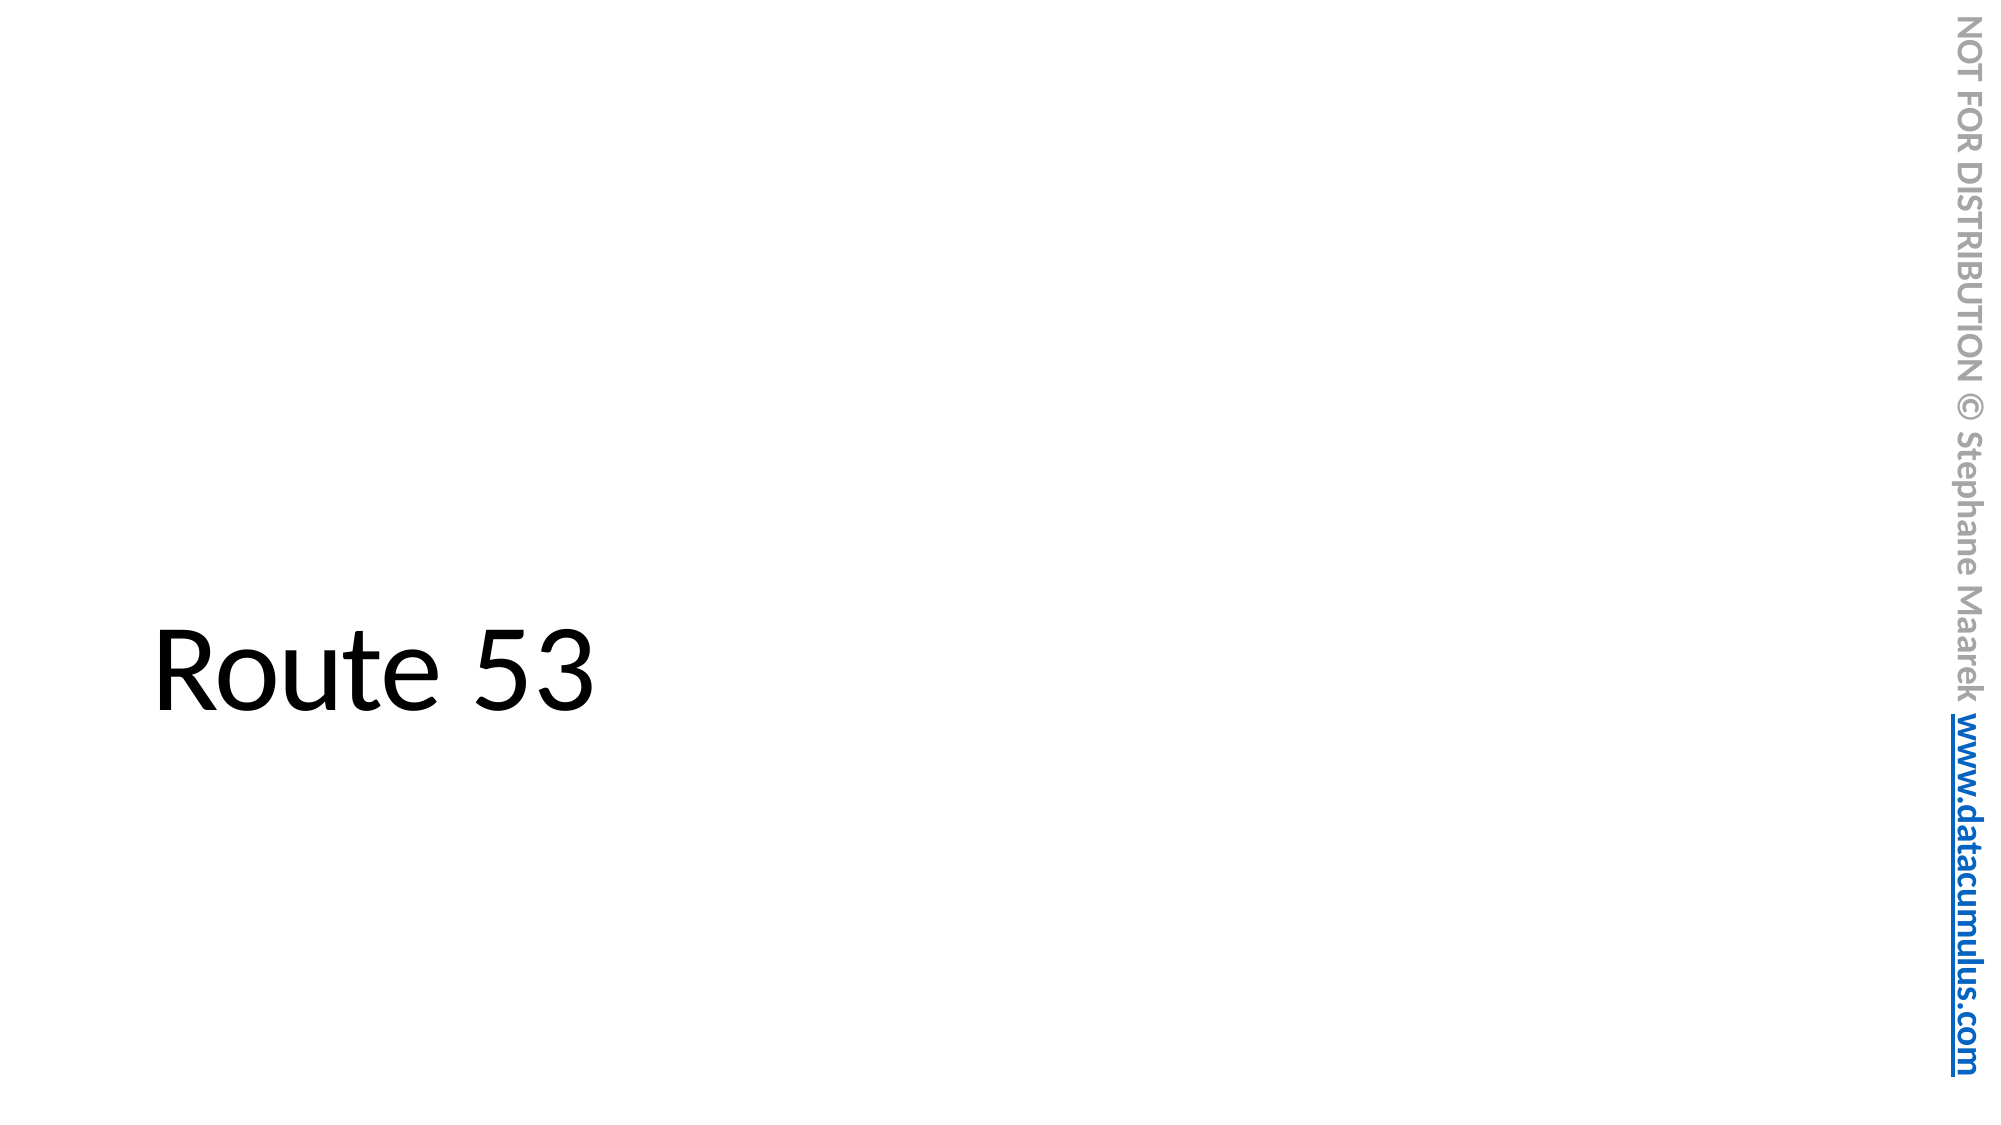

NOT FOR DISTRIBUTION © Stephane Maarek www.datacumulus.com
# Route 53
© Stephane Maarek